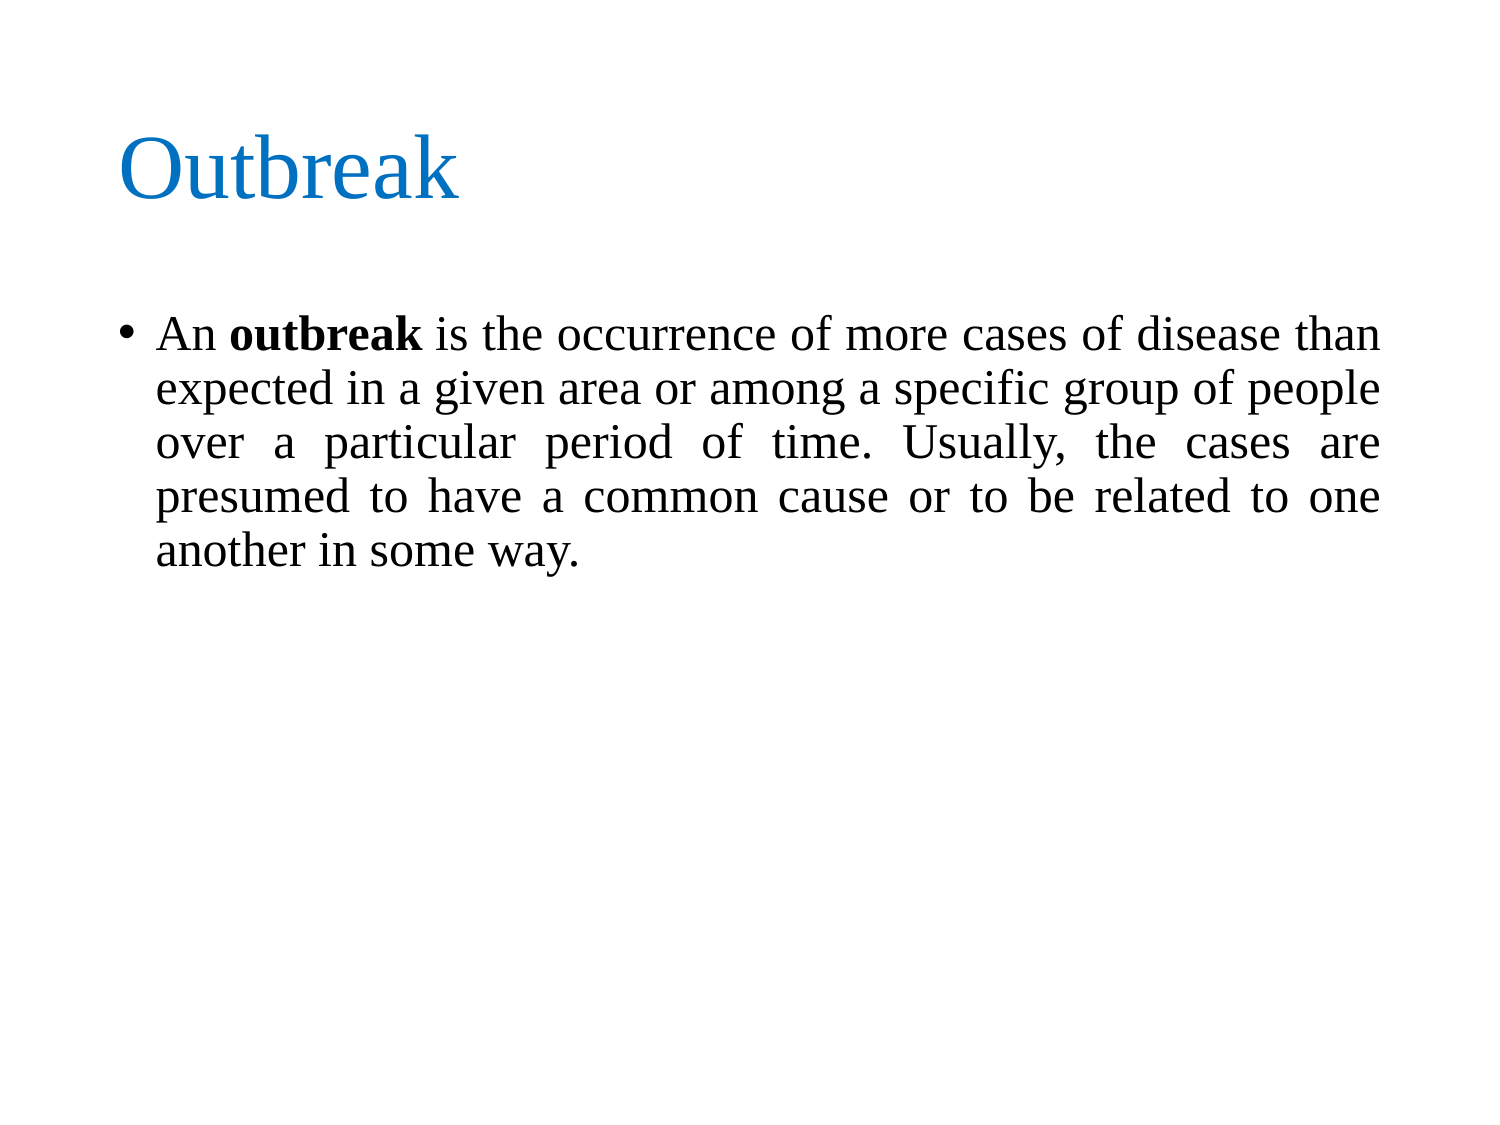

# Outbreak
An outbreak is the occurrence of more cases of disease than expected in a given area or among a specific group of people over a particular period of time. Usually, the cases are presumed to have a common cause or to be related to one another in some way.